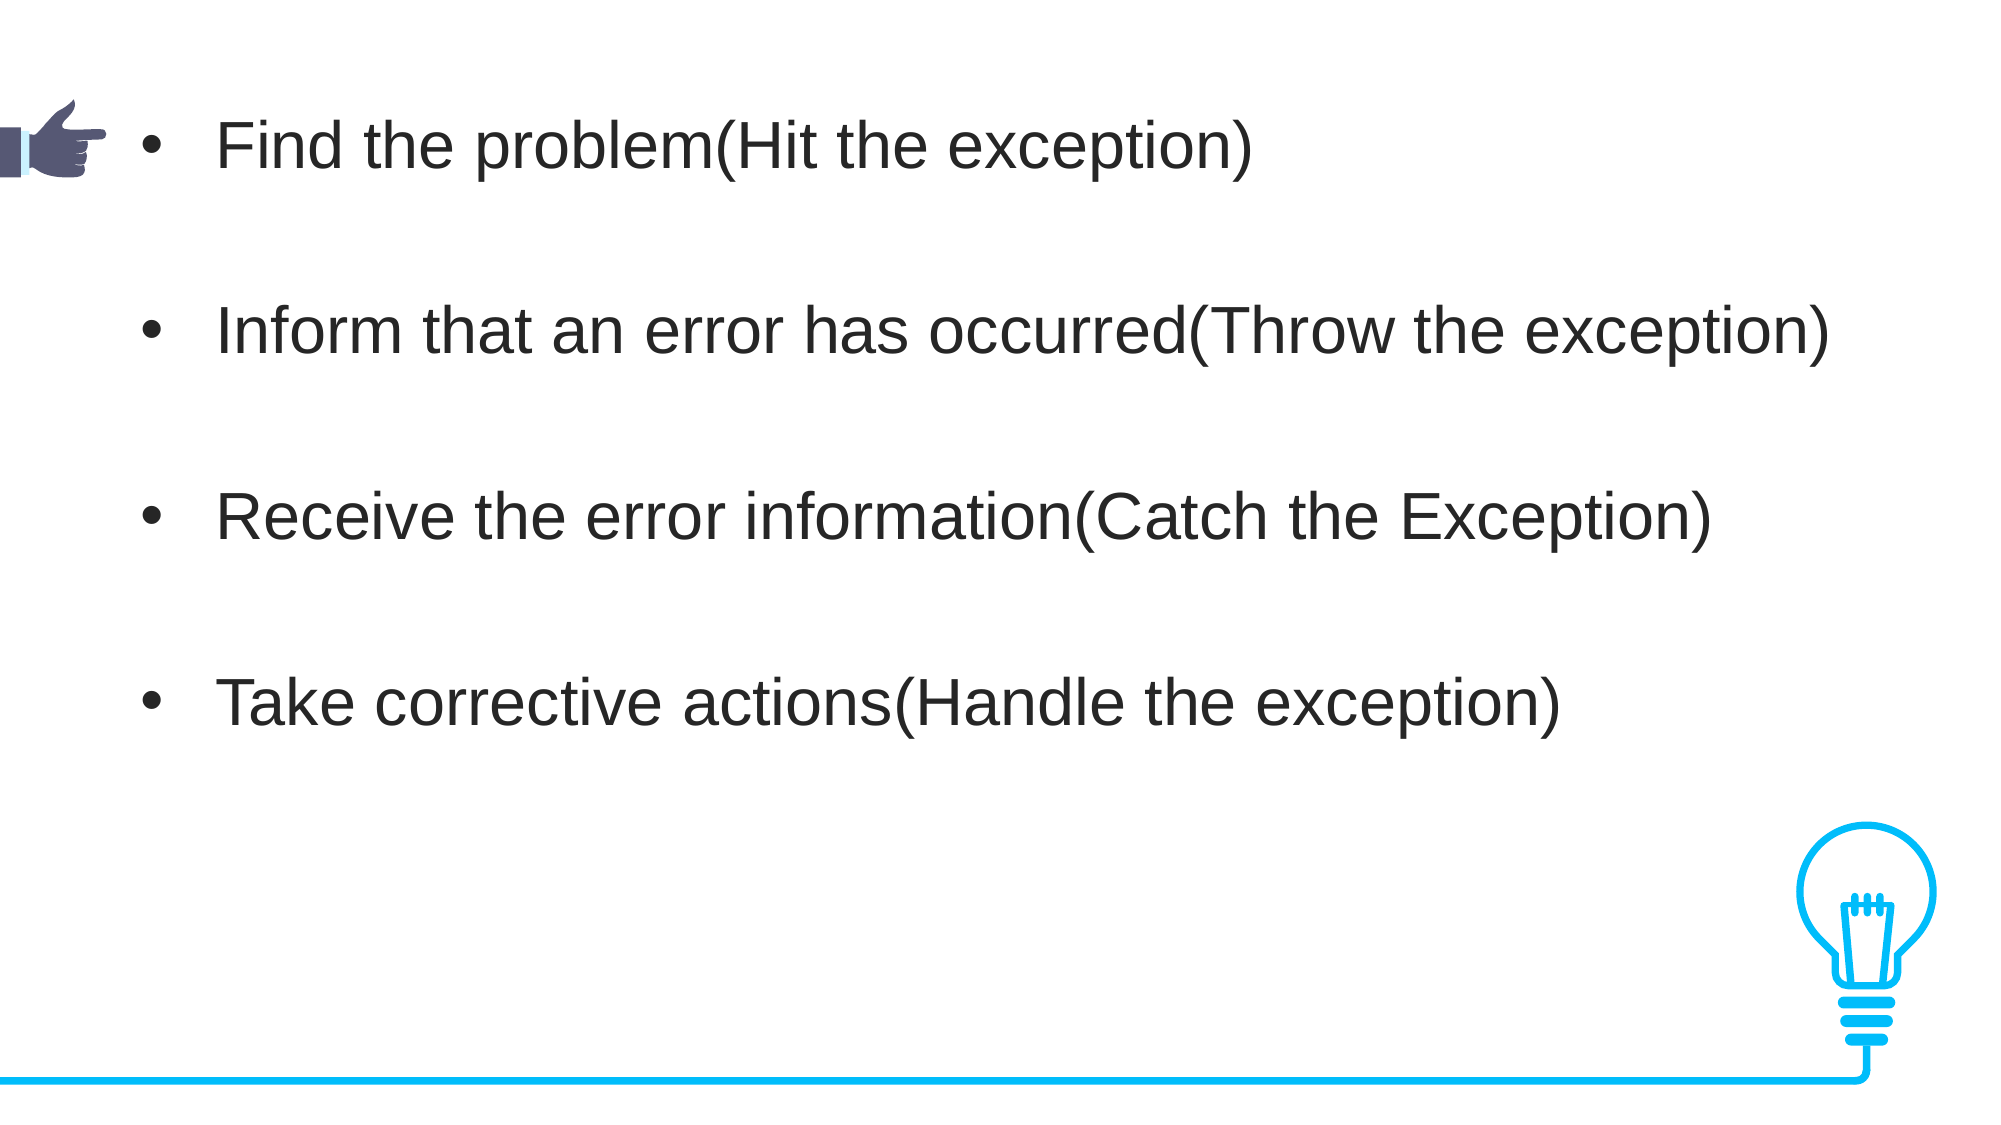

Find the problem(Hit the exception)

Inform that an error has occurred(Throw the exception)

Receive the error information(Catch the Exception)

Take corrective actions(Handle the exception)